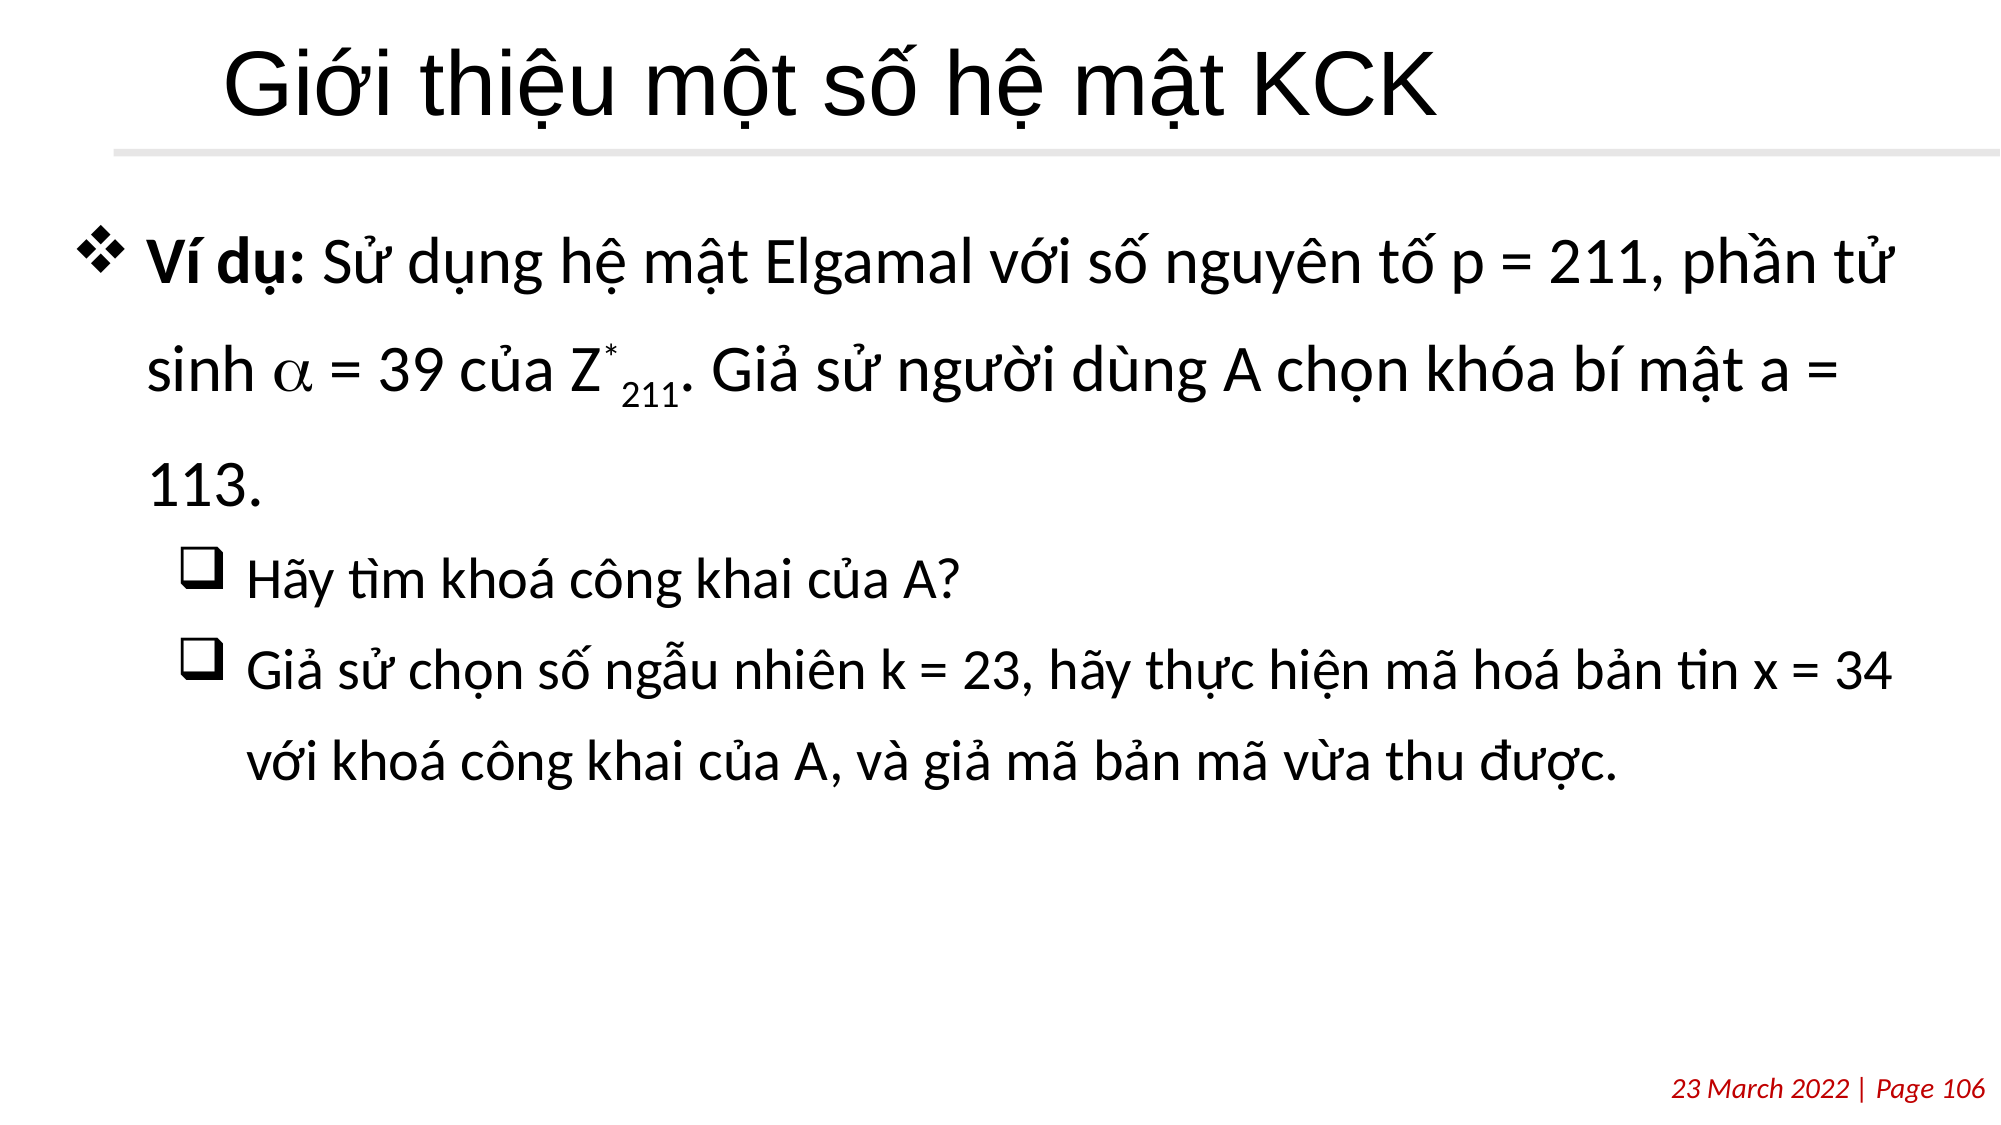

# Giới thiệu một số hệ mật KCK
Ví dụ: Sử dụng hệ mật Elgamal với số nguyên tố p = 211, phần tử sinh α = 39 của Z*211. Giả sử người dùng A chọn khóa bí mật a = 113.
Hãy tìm khoá công khai của A?
Giả sử chọn số ngẫu nhiên k = 23, hãy thực hiện mã hoá bản tin x = 34 với khoá công khai của A, và giả mã bản mã vừa thu được.